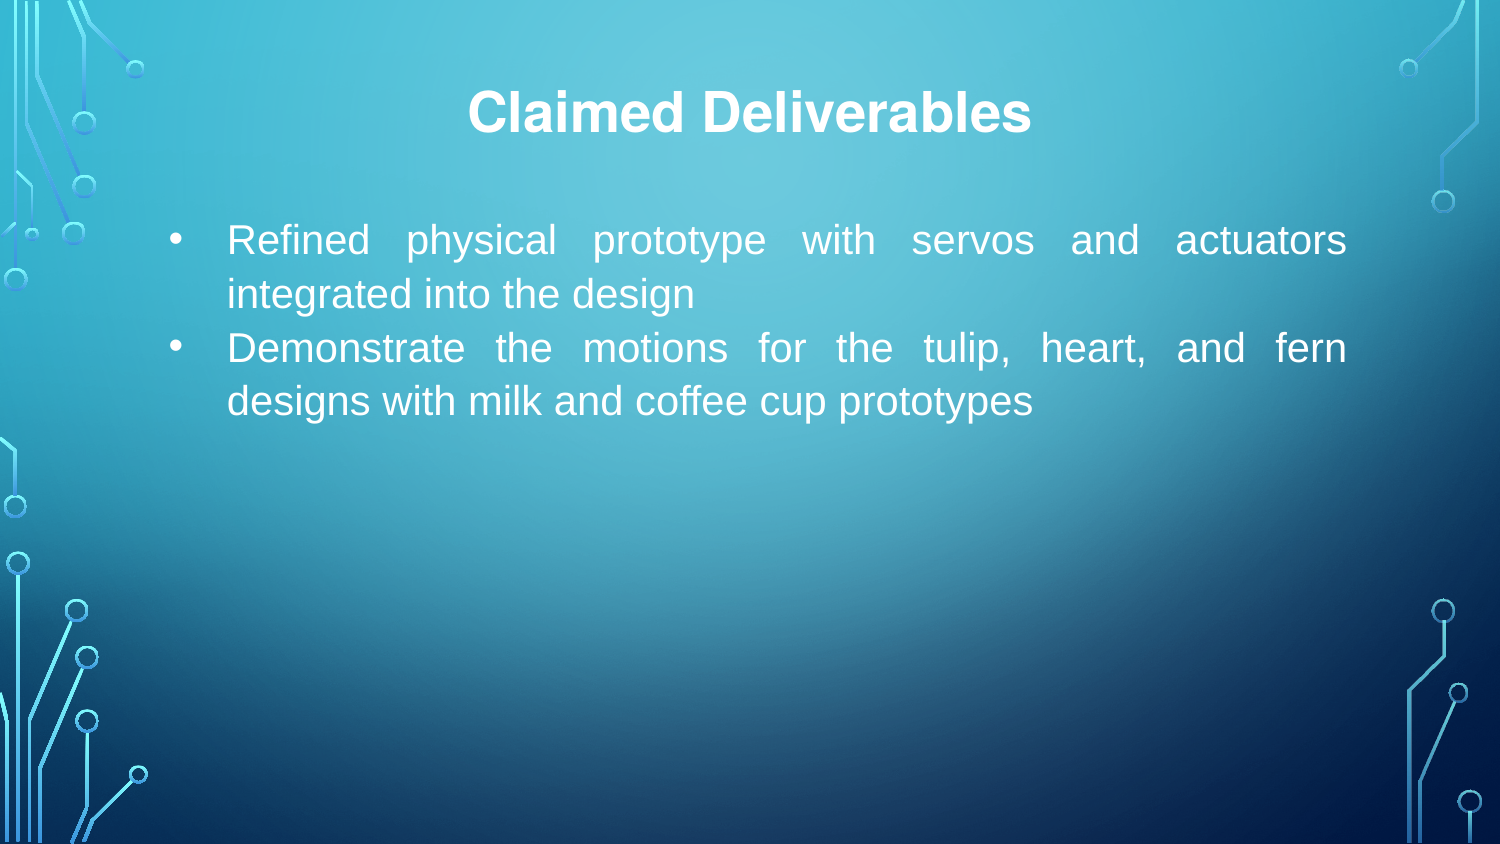

# Claimed Deliverables
Refined physical prototype with servos and actuators integrated into the design
Demonstrate the motions for the tulip, heart, and fern designs with milk and coffee cup prototypes